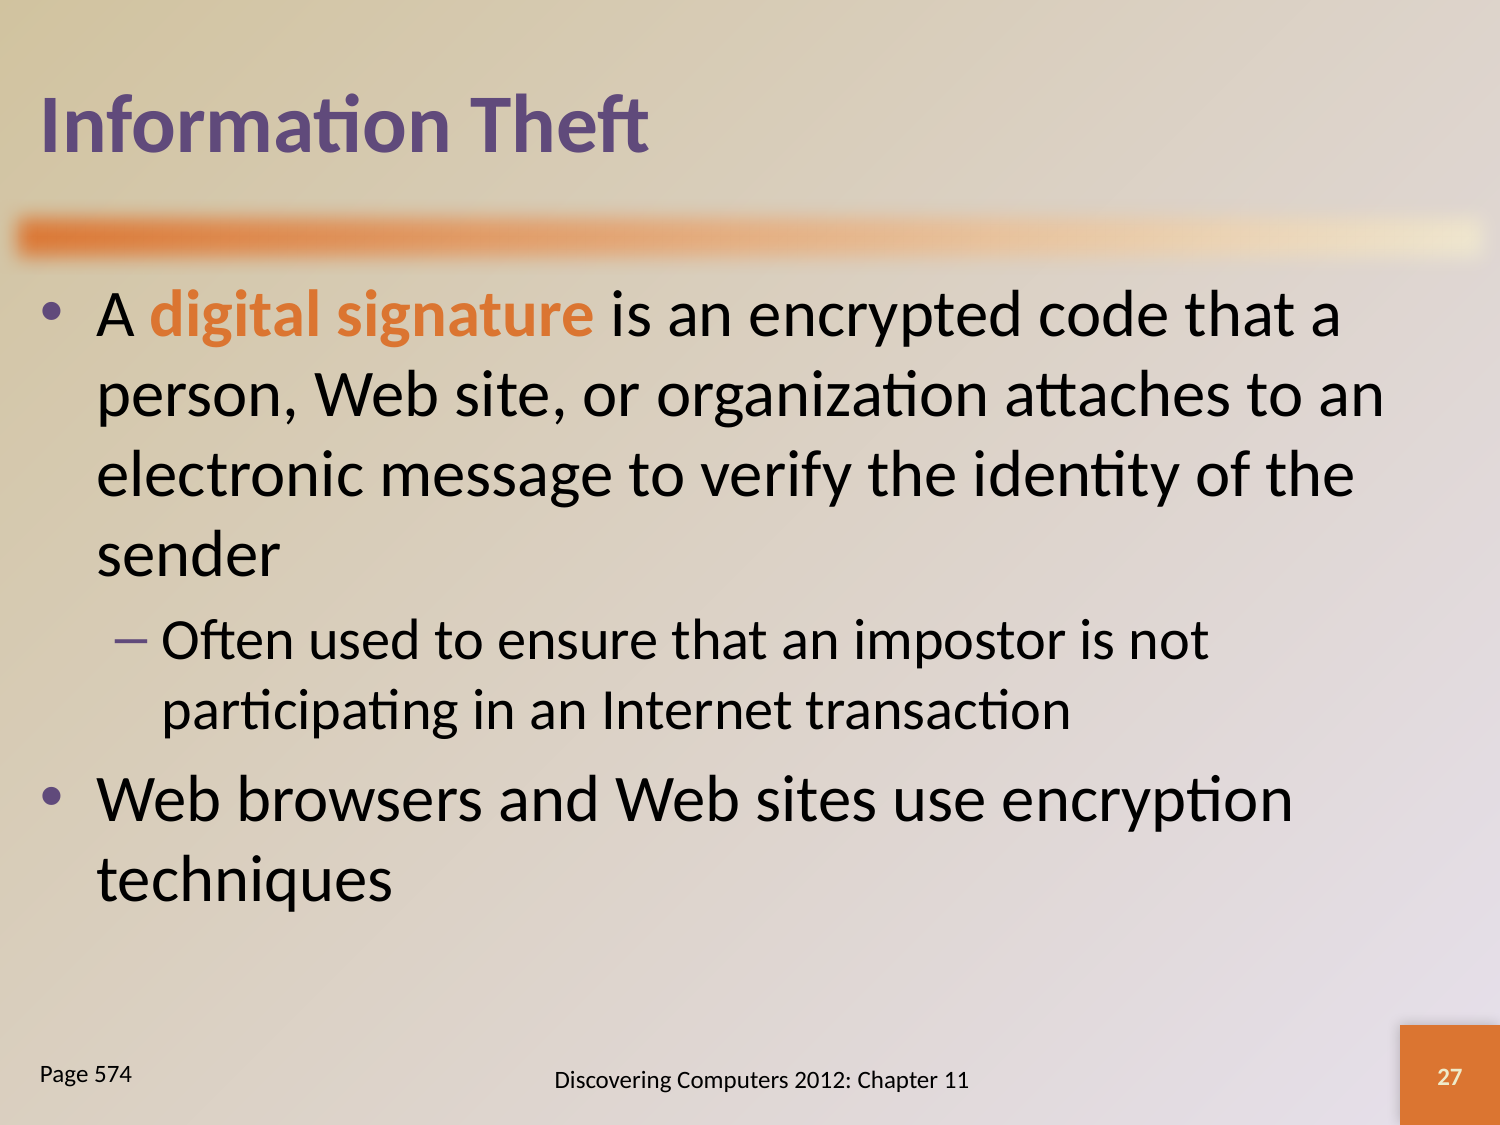

# Information Theft
A digital signature is an encrypted code that a person, Web site, or organization attaches to an electronic message to verify the identity of the sender
Often used to ensure that an impostor is not participating in an Internet transaction
Web browsers and Web sites use encryption techniques
27
Discovering Computers 2012: Chapter 11
Page 574